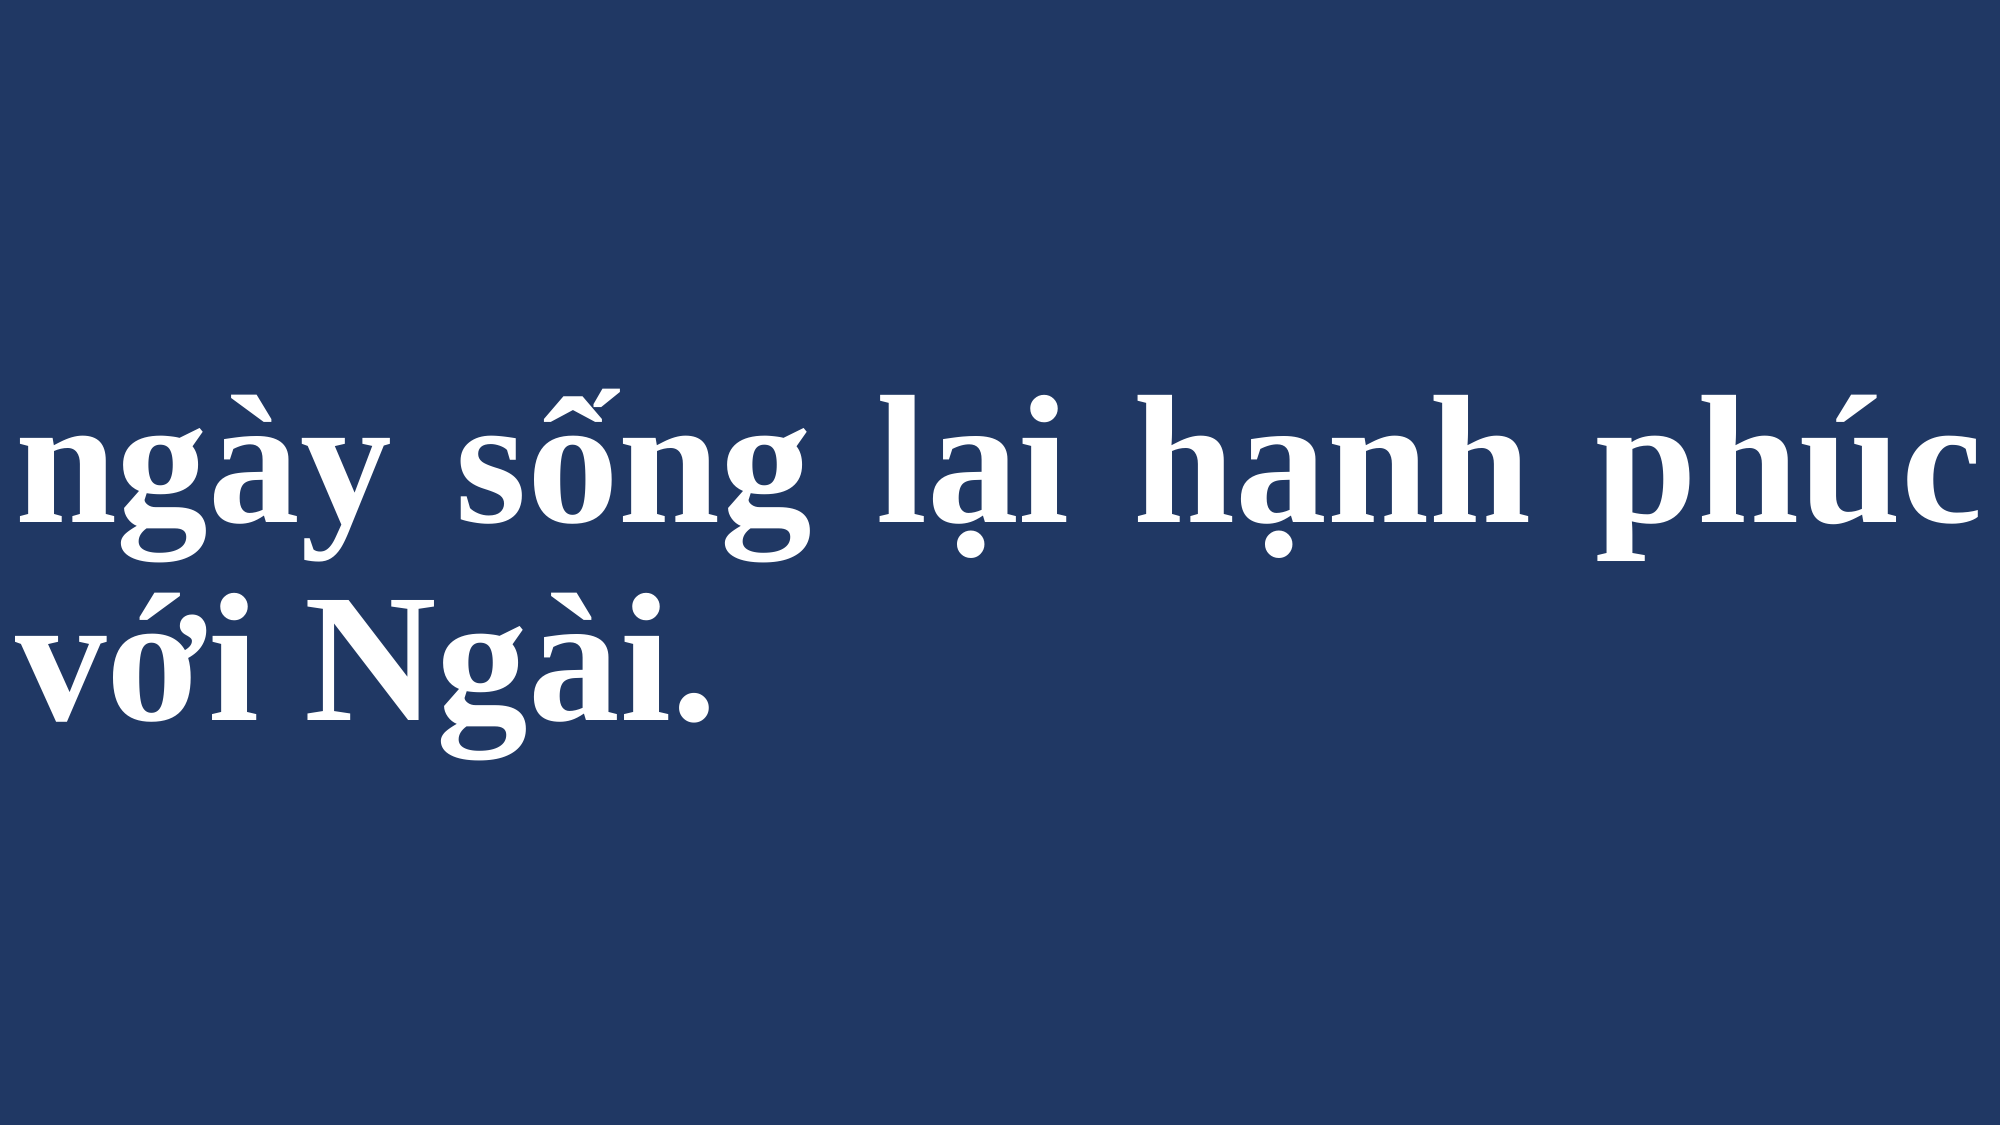

# ngày sống lại hạnh phúc với Ngài.